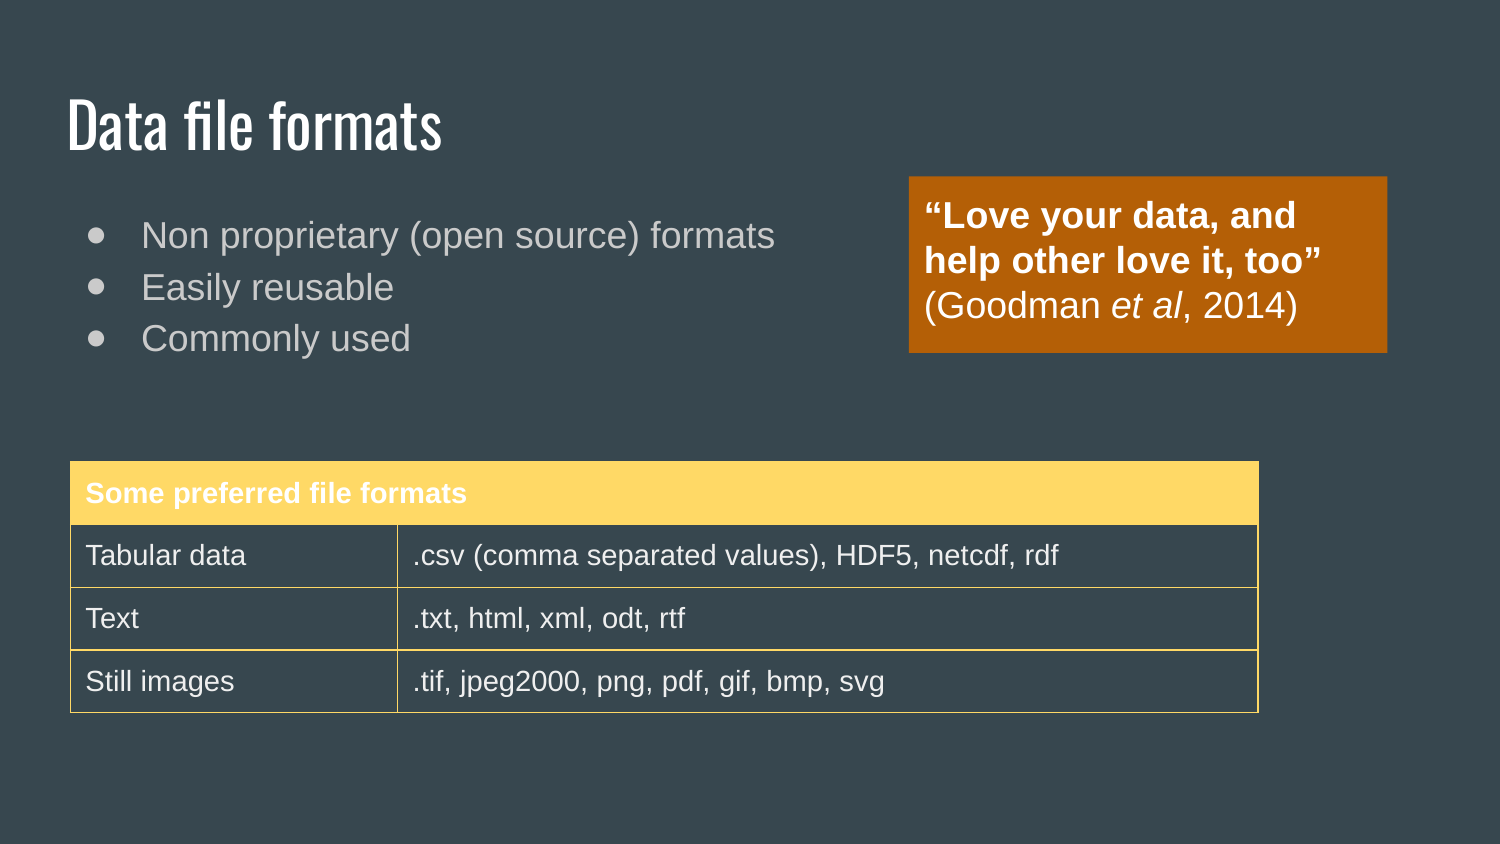

# Data file formats
“Love your data, and help other love it, too” (Goodman et al, 2014)
Non proprietary (open source) formats
Easily reusable
Commonly used

| Some preferred file formats |  |
| --- | --- |
| Tabular data | .csv (comma separated values), HDF5, netcdf, rdf |
| Text | .txt, html, xml, odt, rtf |
| Still images | .tif, jpeg2000, png, pdf, gif, bmp, svg |